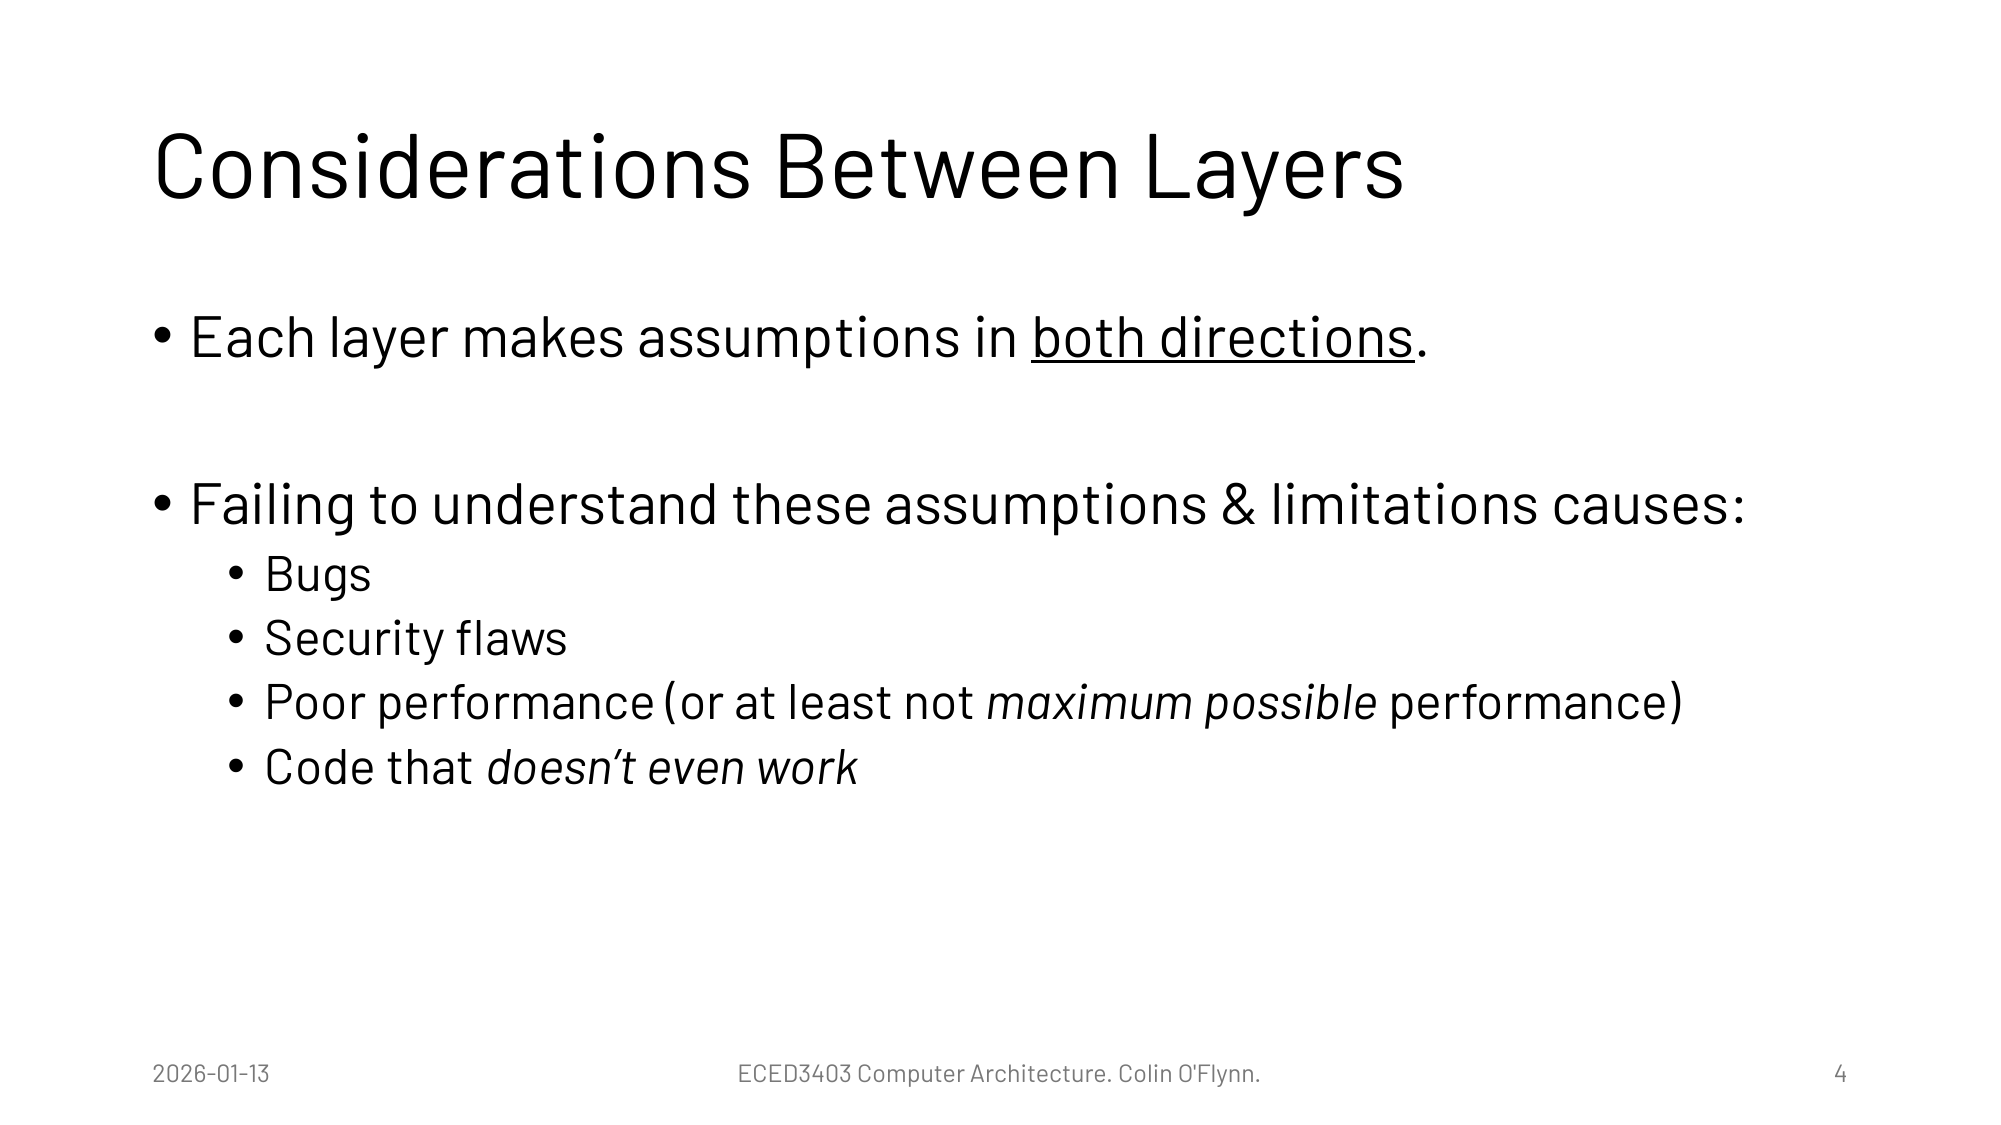

# Considerations Between Layers
Each layer makes assumptions in both directions.

Failing to understand these assumptions & limitations causes:
Bugs
Security flaws
Poor performance (or at least not maximum possible performance)
Code that doesn’t even work
2026-01-13
ECED3403 Computer Architecture. Colin O'Flynn.
4